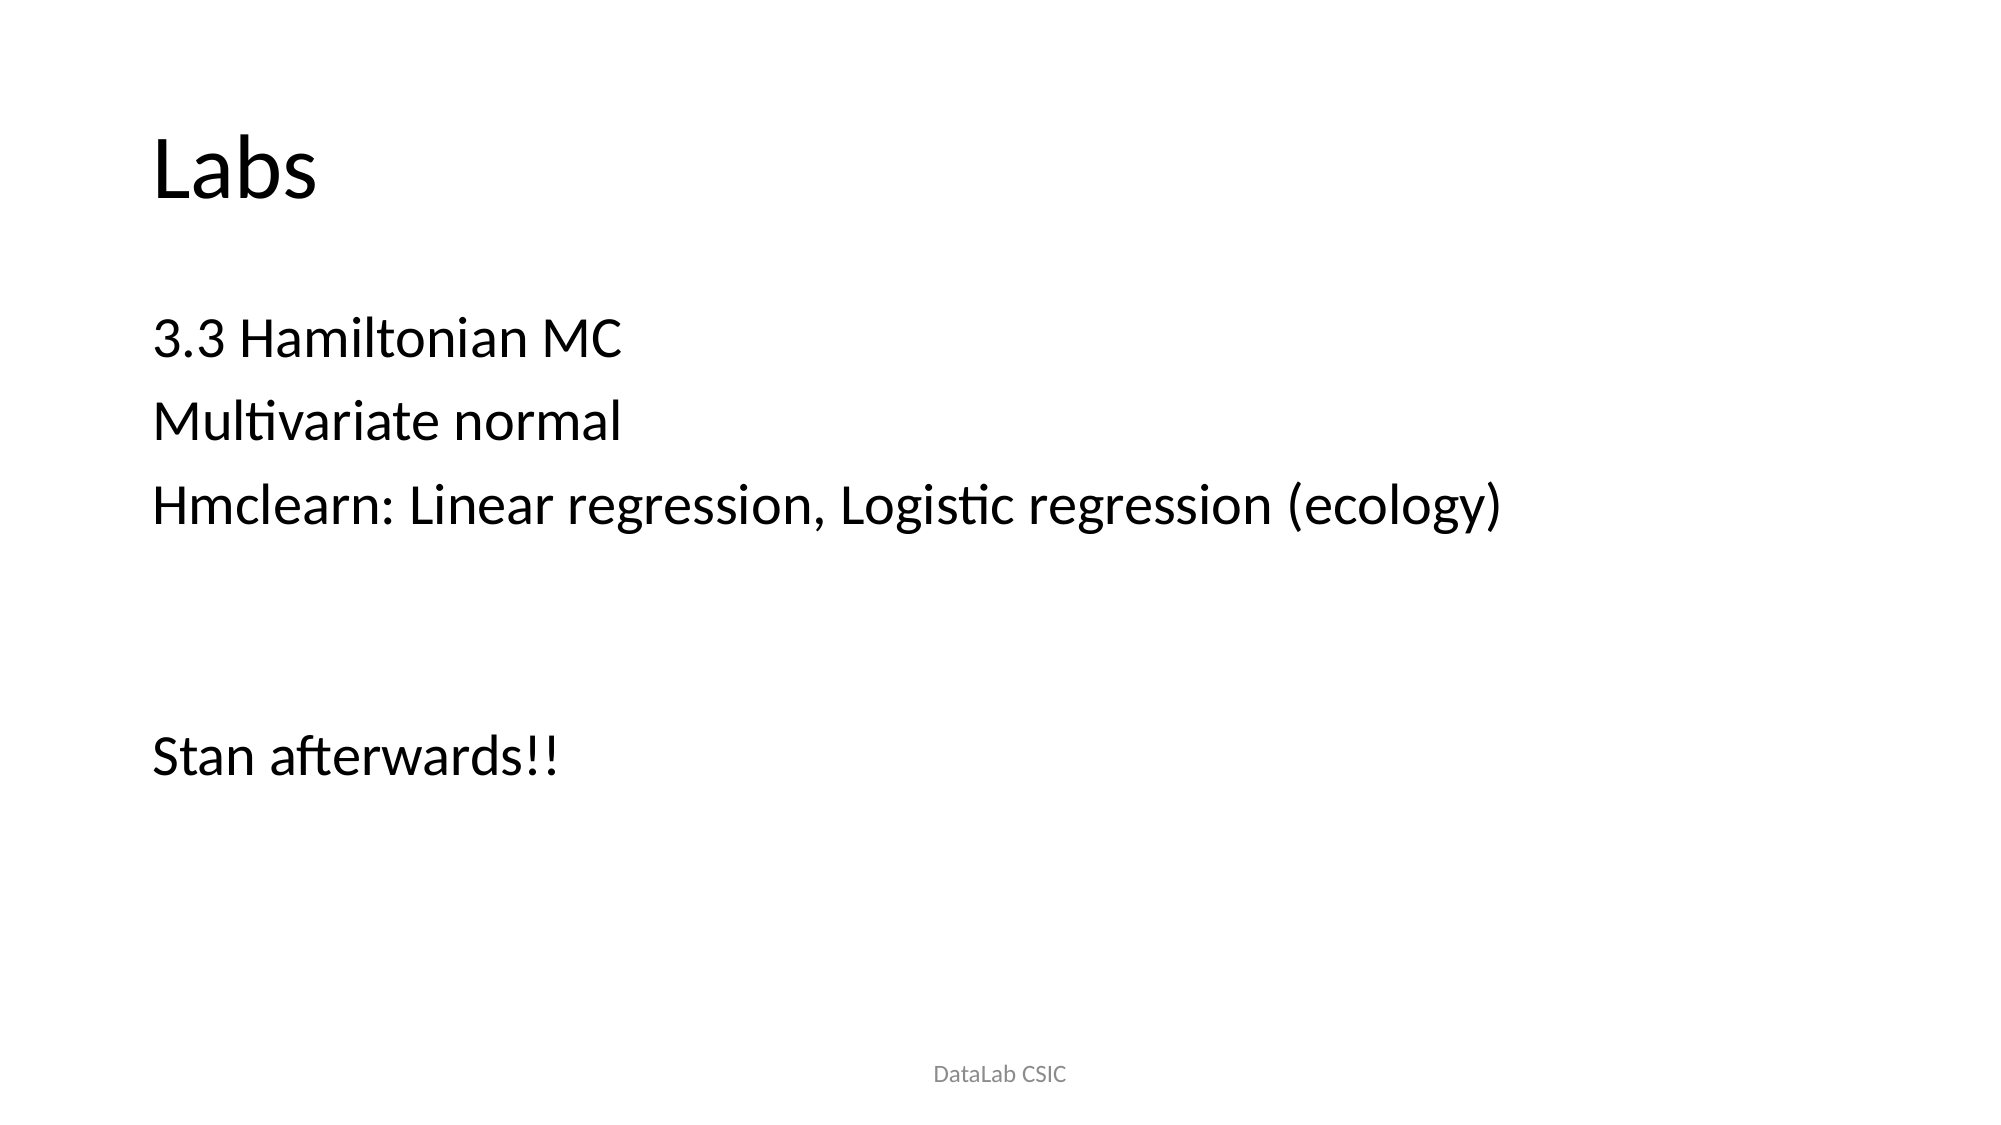

# Labs
3.3 Hamiltonian MC
Multivariate normal
Hmclearn: Linear regression, Logistic regression (ecology)

Stan afterwards!!

DataLab CSIC